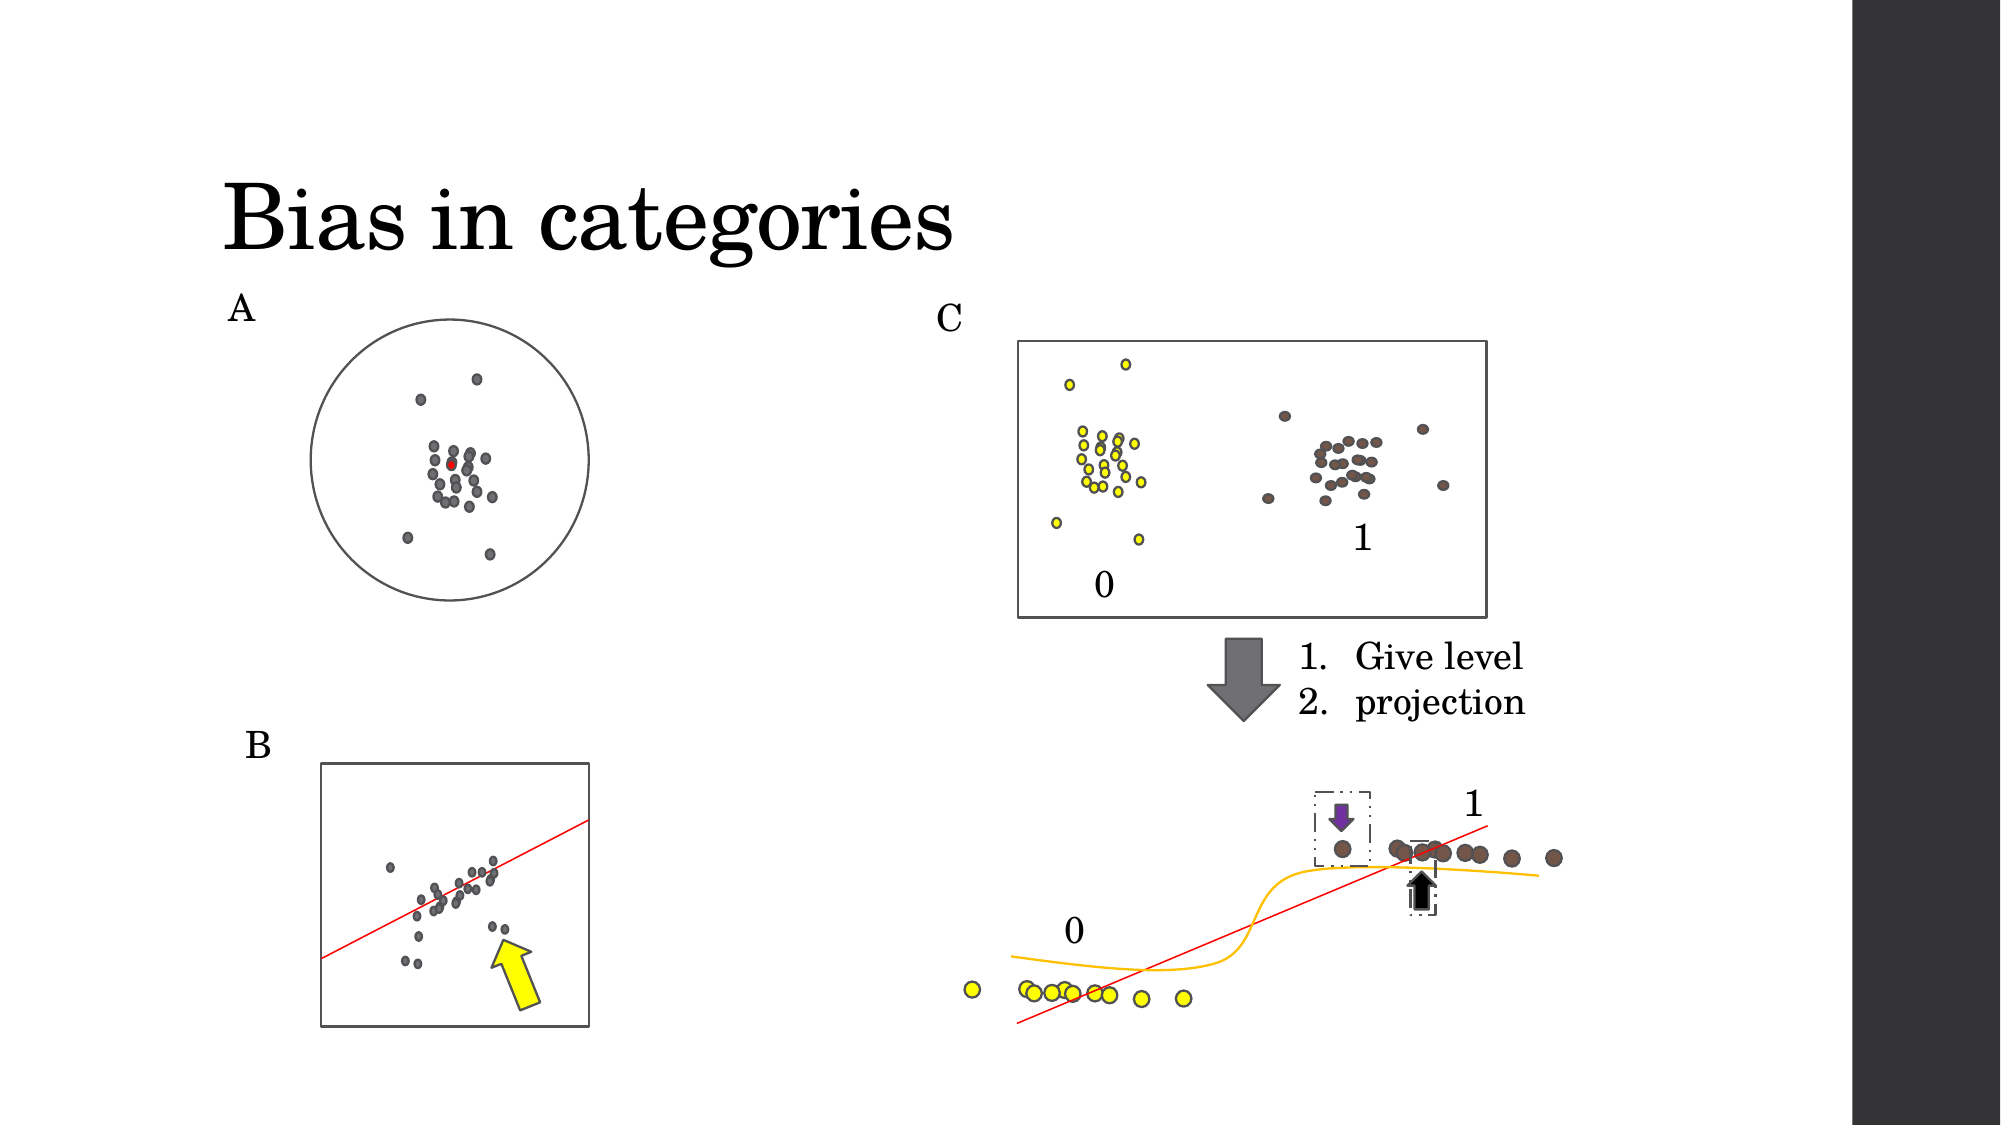

# Bias in categories
A
C

1
0
Give level
projection

B

1

0